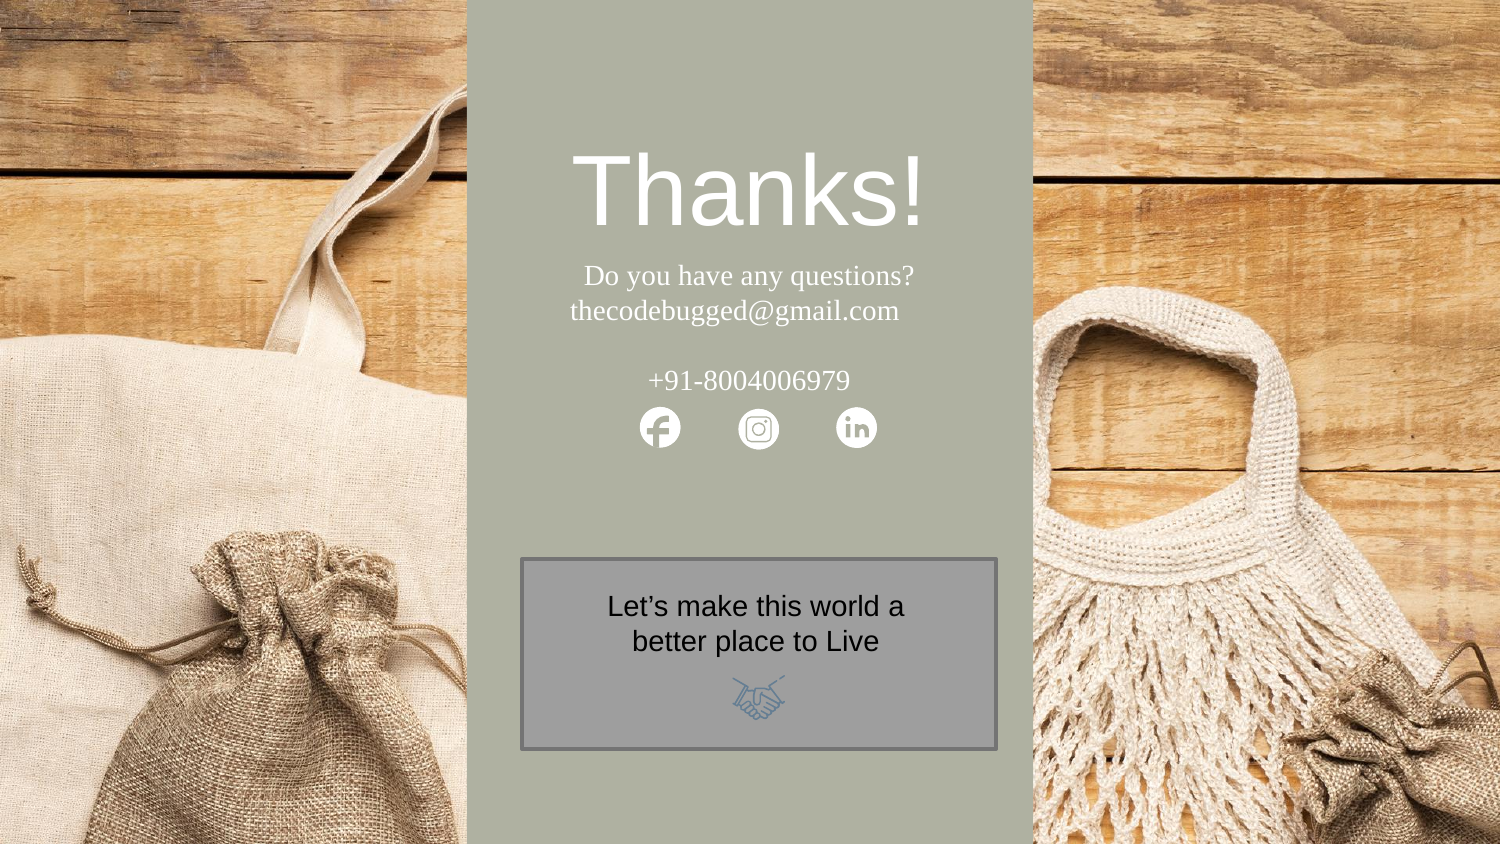

# Thanks!
Do you have any questions?
thecodebugged@gmail.com
+91-8004006979

Let’s make this world a better place to Live

Please keep this slide for attribution.